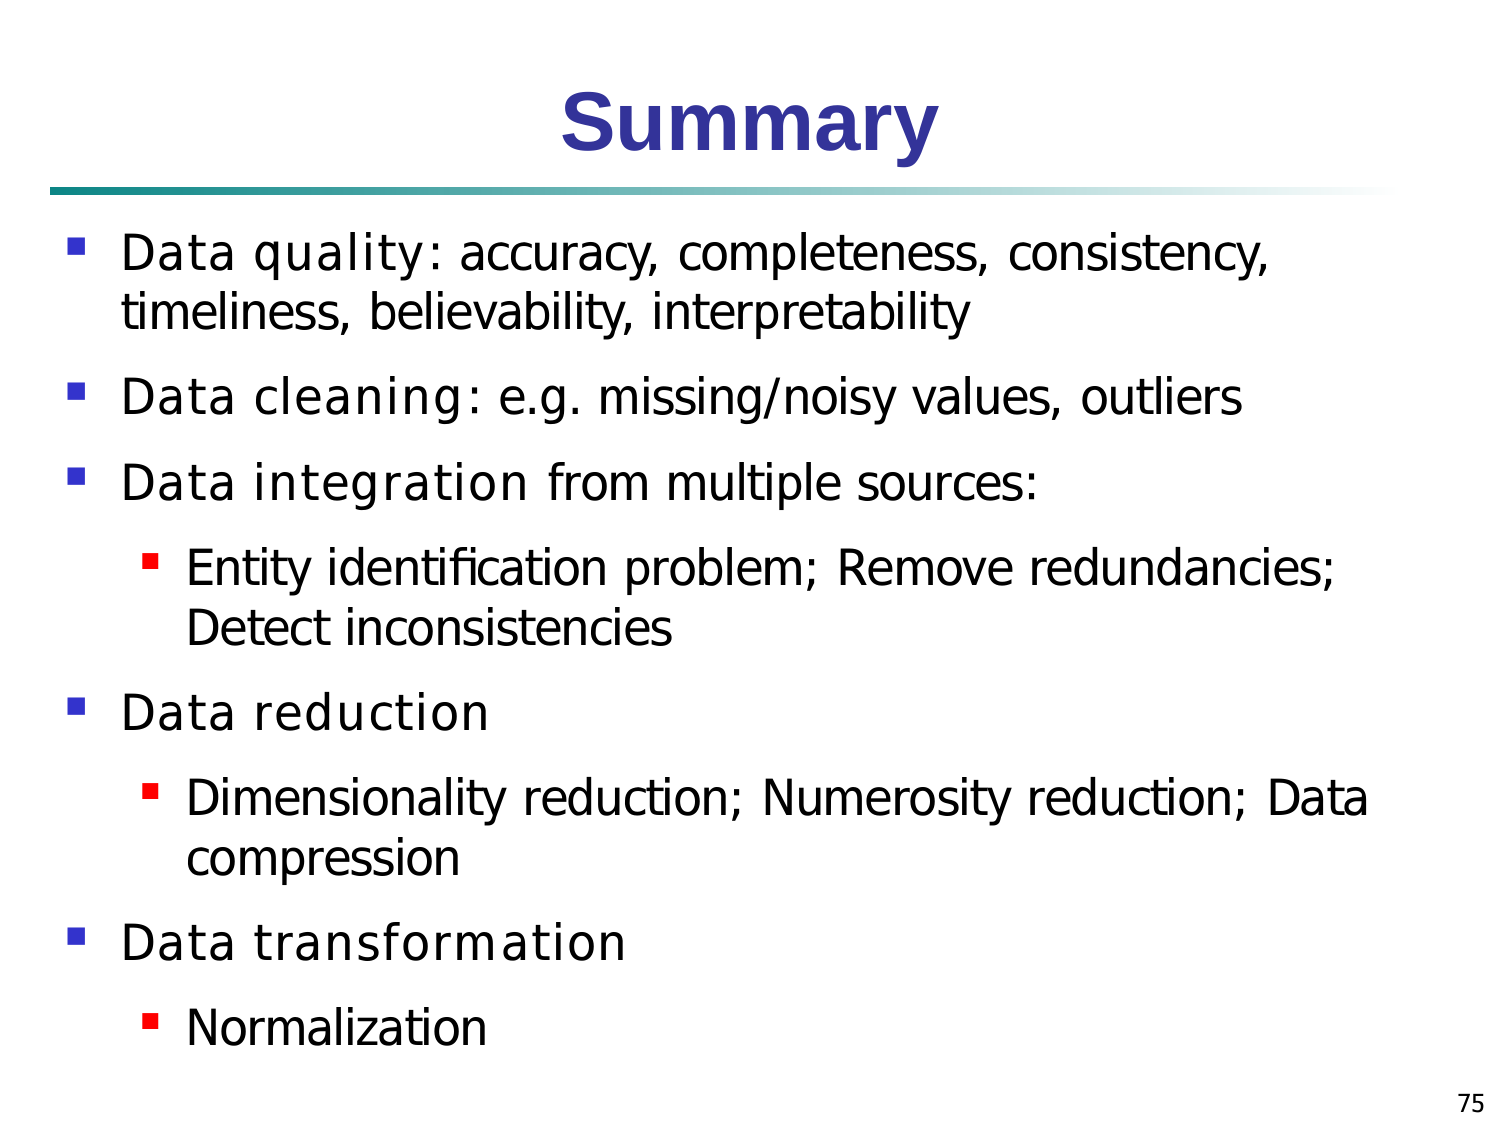

# Summary
Data quality: accuracy, completeness, consistency, timeliness, believability, interpretability
Data cleaning: e.g. missing/noisy values, outliers
Data integration from multiple sources:
Entity identification problem; Remove redundancies; Detect inconsistencies
Data reduction
Dimensionality reduction; Numerosity reduction; Data compression
Data transformation
Normalization

75